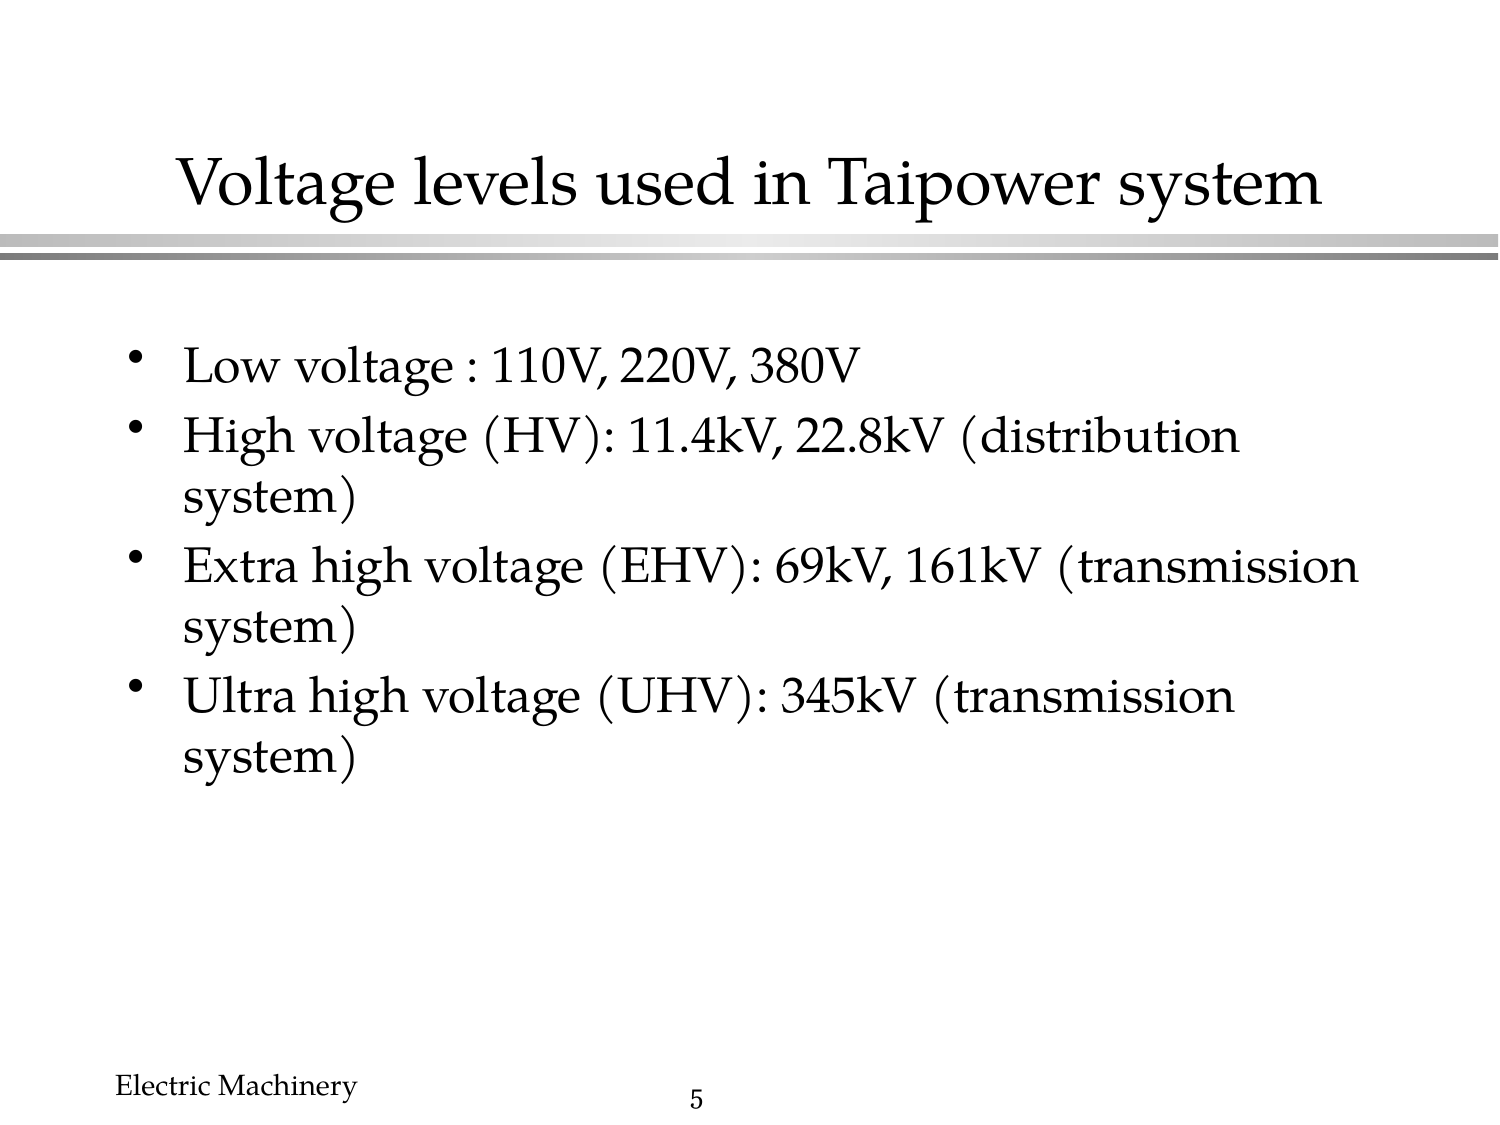

# Voltage levels used in Taipower system
Low voltage : 110V, 220V, 380V
High voltage (HV): 11.4kV, 22.8kV (distribution system)
Extra high voltage (EHV): 69kV, 161kV (transmission system)
Ultra high voltage (UHV): 345kV (transmission system)
Electric Machinery